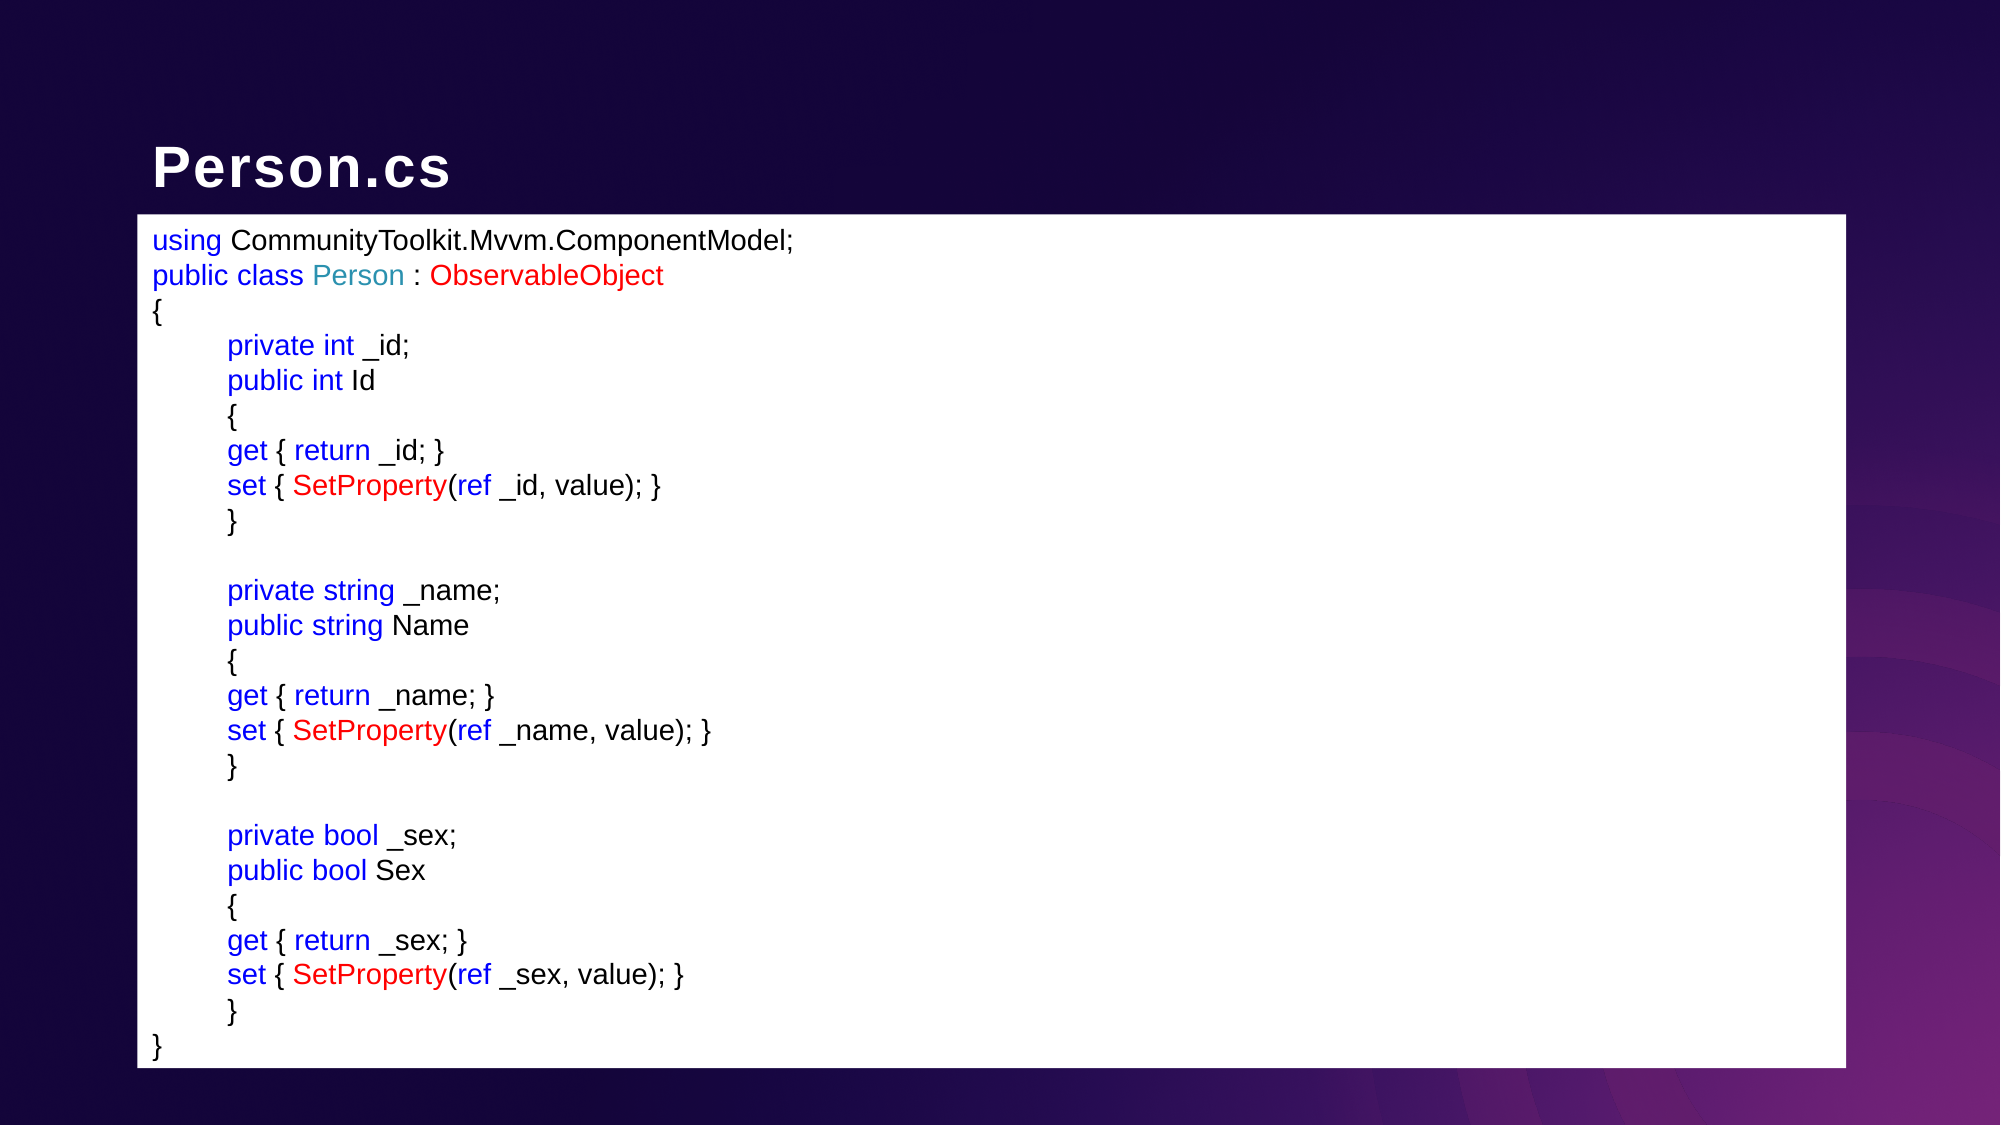

# Person.cs
using CommunityToolkit.Mvvm.ComponentModel;
public class Person : ObservableObject
{
private int _id;
public int Id
{
get { return _id; }
set { SetProperty(ref _id, value); }
}

private string _name;
public string Name
{
get { return _name; }
set { SetProperty(ref _name, value); }
}

private bool _sex;
public bool Sex
{
get { return _sex; }
set { SetProperty(ref _sex, value); }
}
}